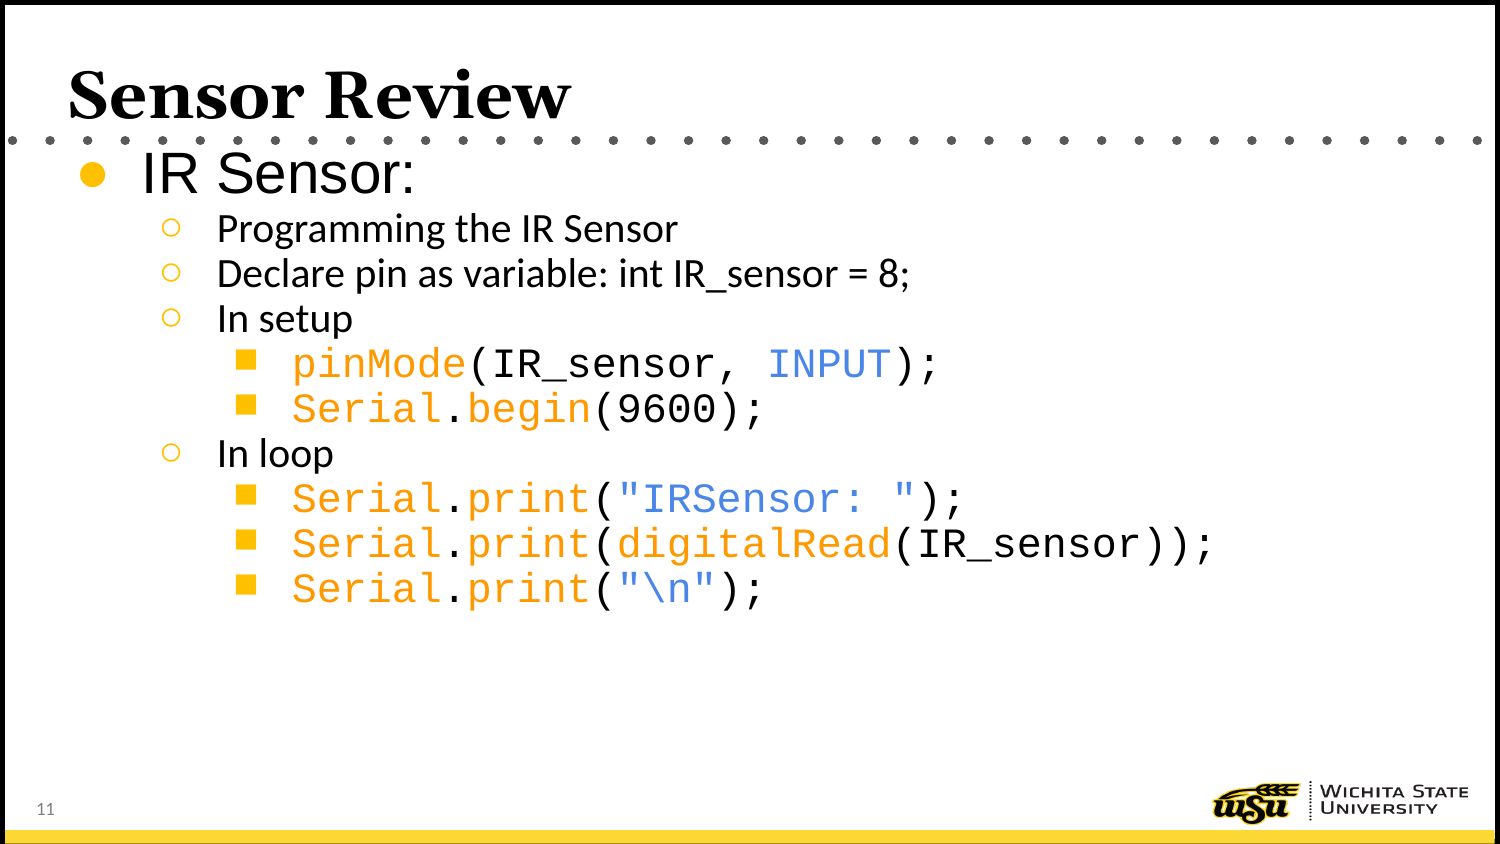

# Sensor Review
IR Sensor:
Programming the IR Sensor
Declare pin as variable: int IR_sensor = 8;
In setup
pinMode(IR_sensor, INPUT);
Serial.begin(9600);
In loop
Serial.print("IRSensor: ");
Serial.print(digitalRead(IR_sensor));
Serial.print("\n");